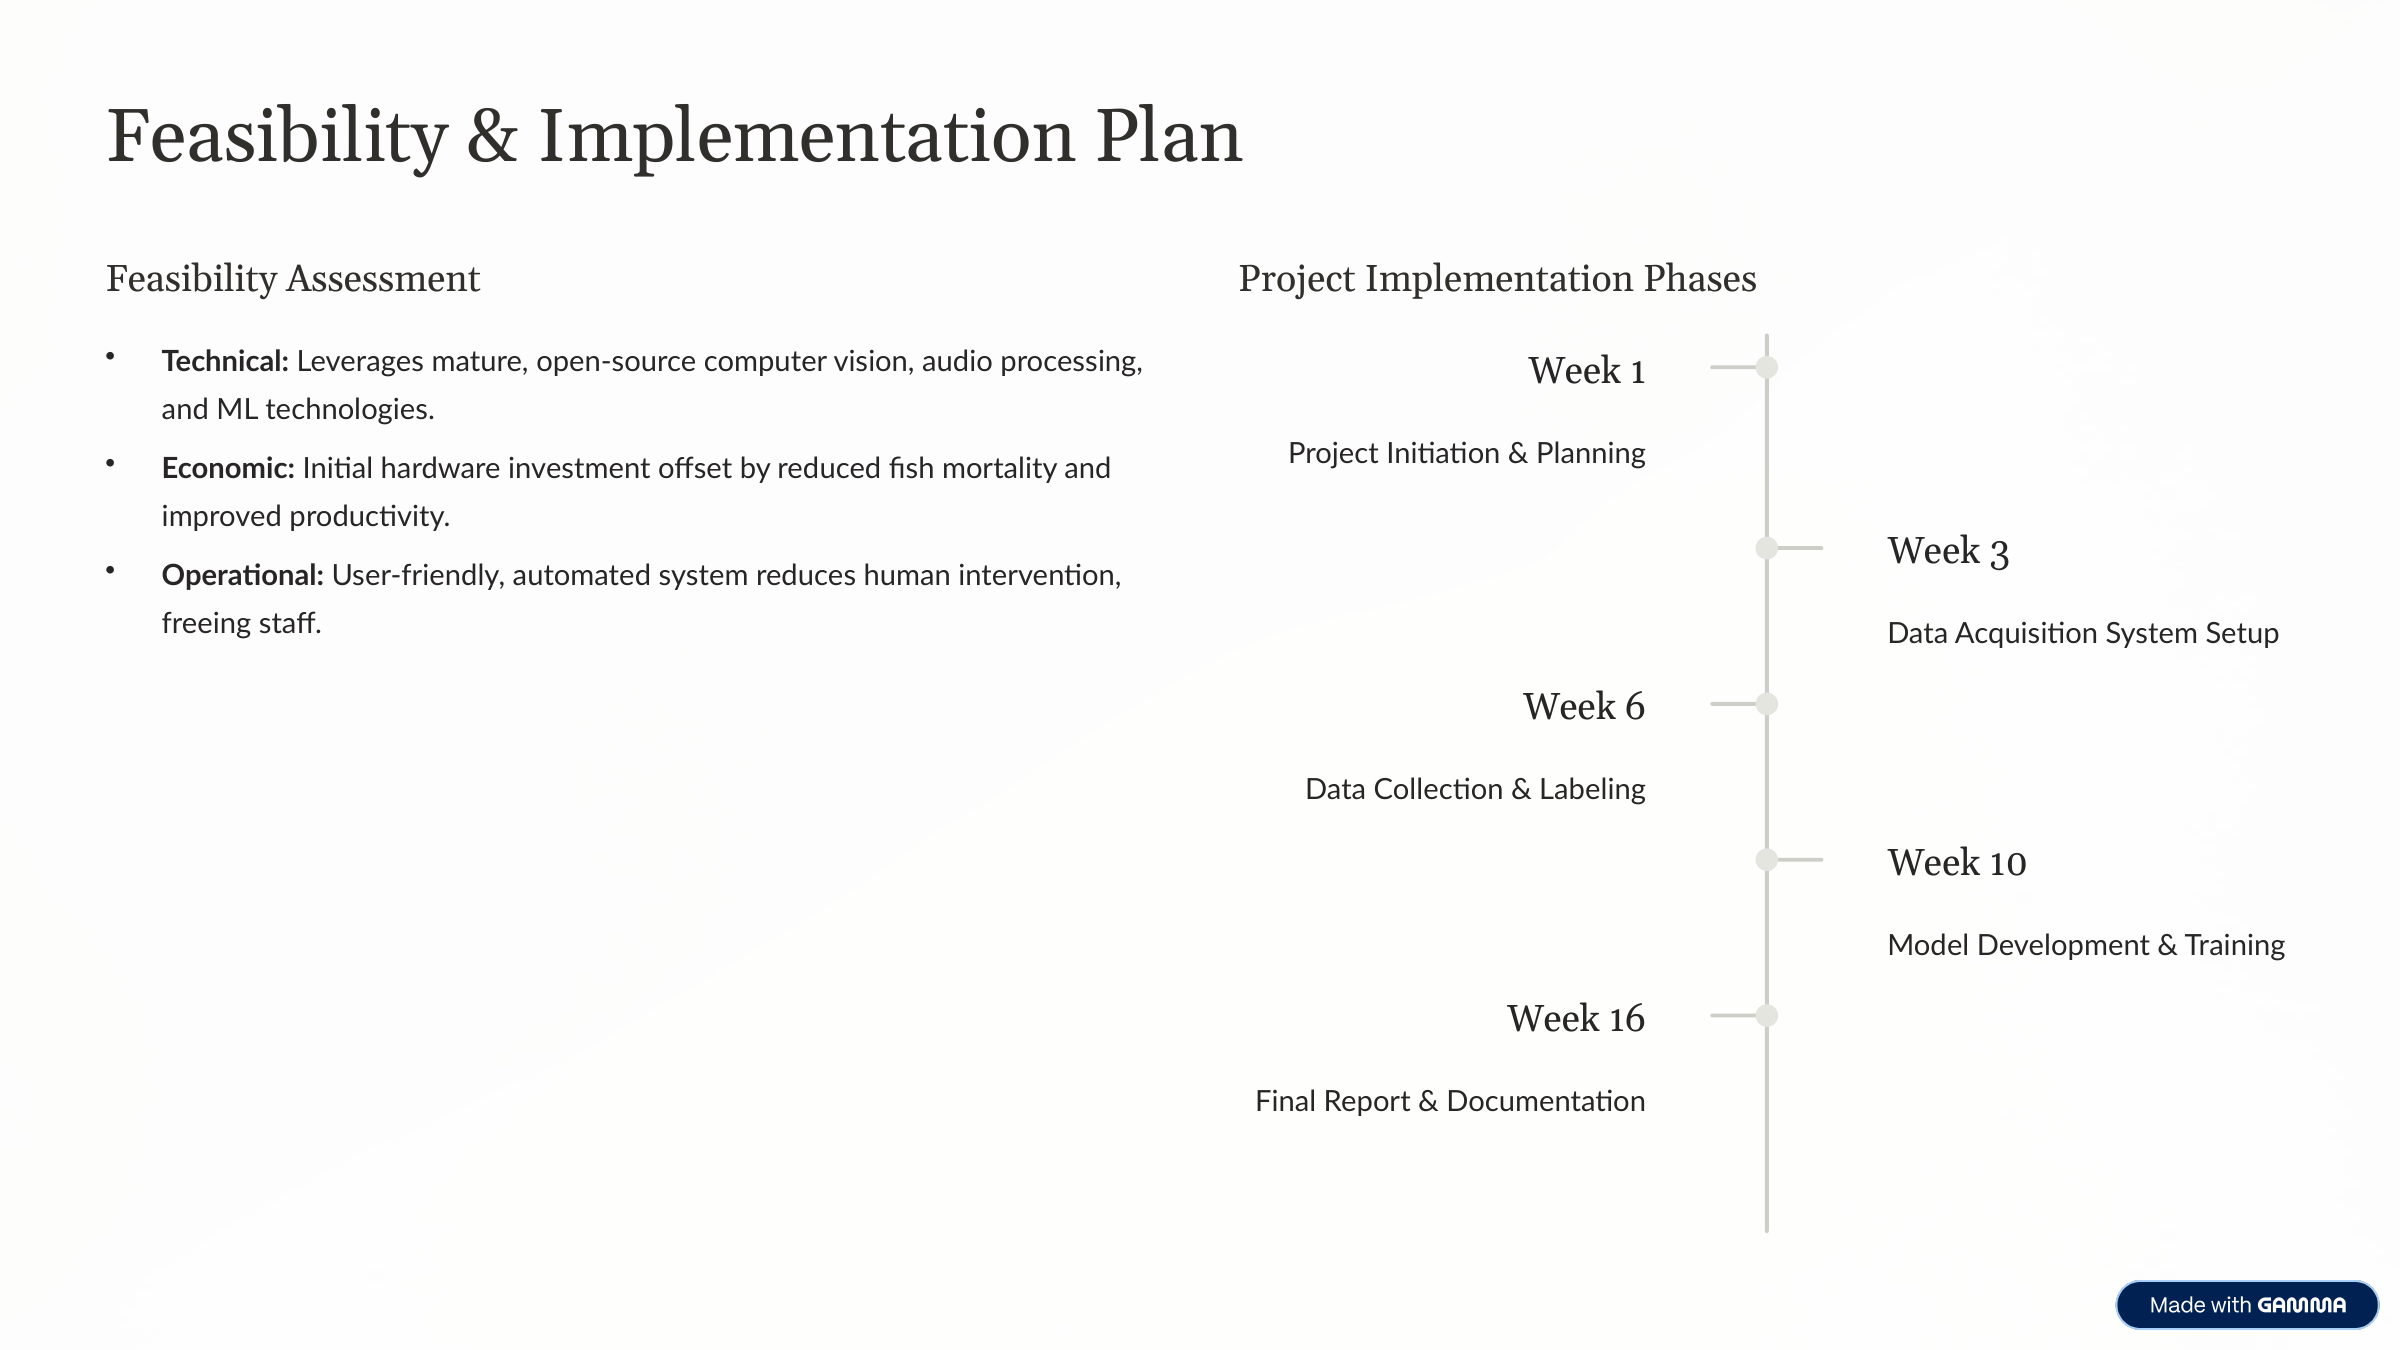

Feasibility & Implementation Plan
Feasibility Assessment
Project Implementation Phases
Technical: Leverages mature, open-source computer vision, audio processing, and ML technologies.

Week 1

Project Initiation & Planning
Economic: Initial hardware investment offset by reduced fish mortality and improved productivity.
Week 3

Operational: User-friendly, automated system reduces human intervention, freeing staff.

Data Acquisition System Setup
Week 6

Data Collection & Labeling
Week 10

Model Development & Training
Week 16

Final Report & Documentation